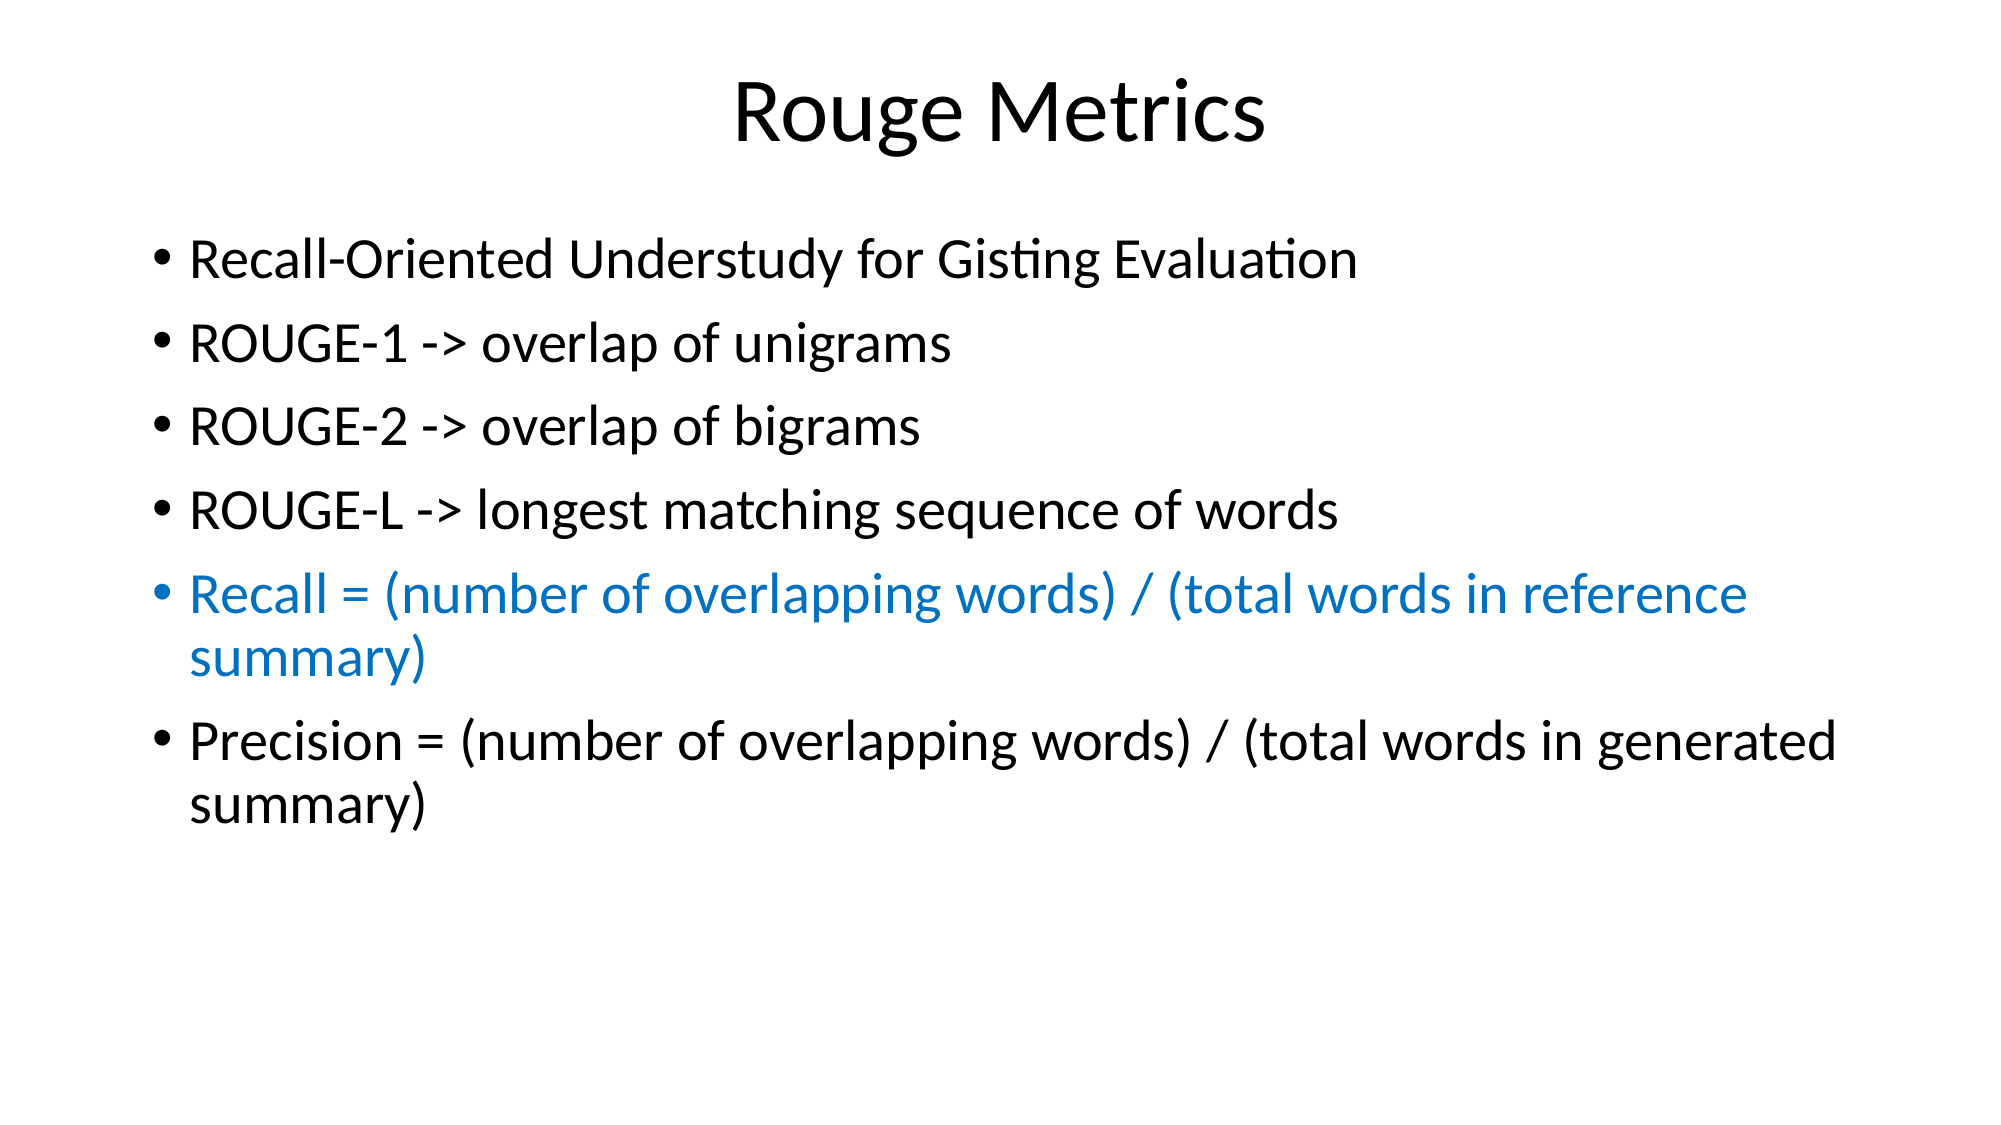

# Rouge Metrics
Recall-Oriented Understudy for Gisting Evaluation
ROUGE-1 -> overlap of unigrams
ROUGE-2 -> overlap of bigrams
ROUGE-L -> longest matching sequence of words
Recall = (number of overlapping words) / (total words in reference summary)
Precision = (number of overlapping words) / (total words in generated summary)